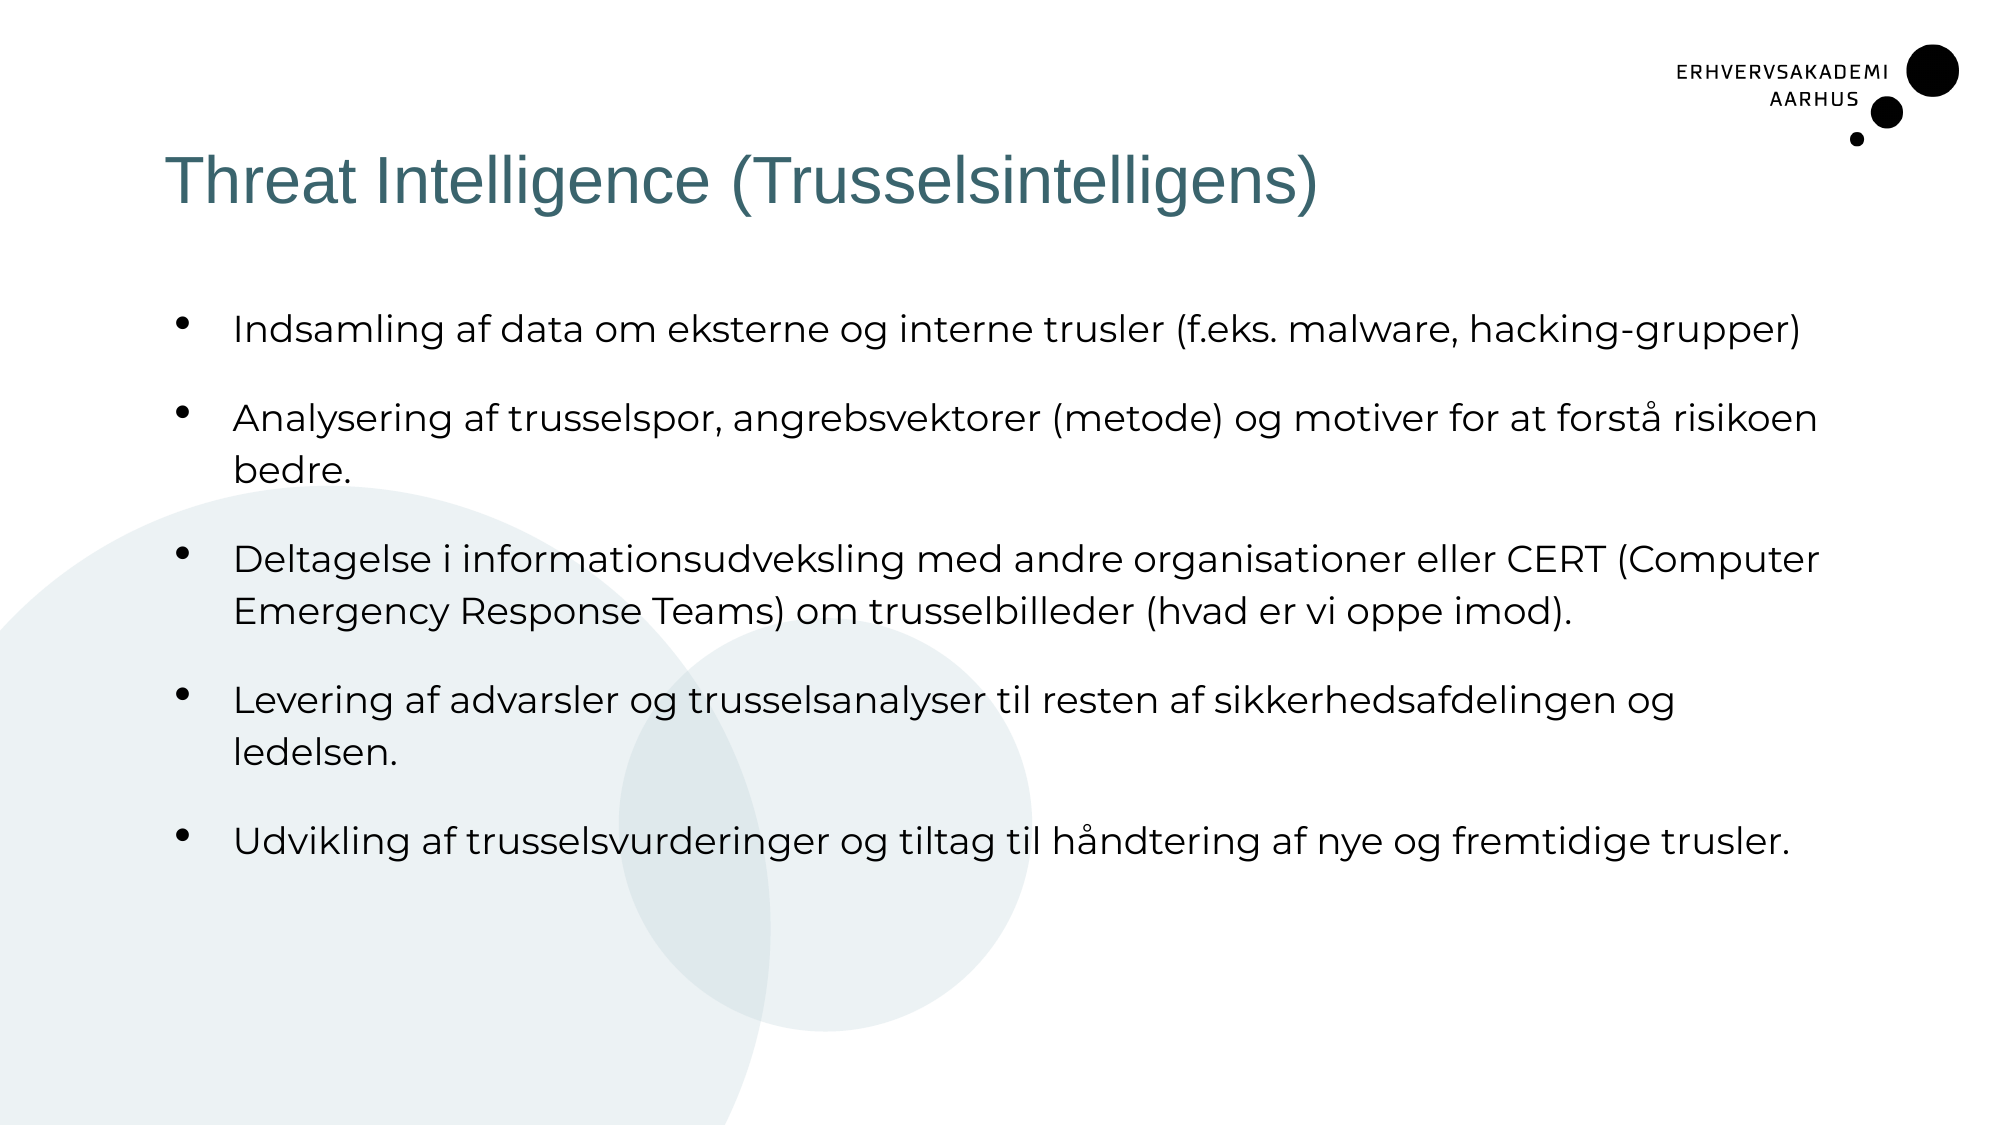

# Threat Intelligence (Trusselsintelligens)
Indsamling af data om eksterne og interne trusler (f.eks. malware, hacking-grupper)
Analysering af trusselspor, angrebsvektorer (metode) og motiver for at forstå risikoen bedre.
Deltagelse i informationsudveksling med andre organisationer eller CERT (Computer Emergency Response Teams) om trusselbilleder (hvad er vi oppe imod).
Levering af advarsler og trusselsanalyser til resten af sikkerhedsafdelingen og ledelsen.
Udvikling af trusselsvurderinger og tiltag til håndtering af nye og fremtidige trusler.